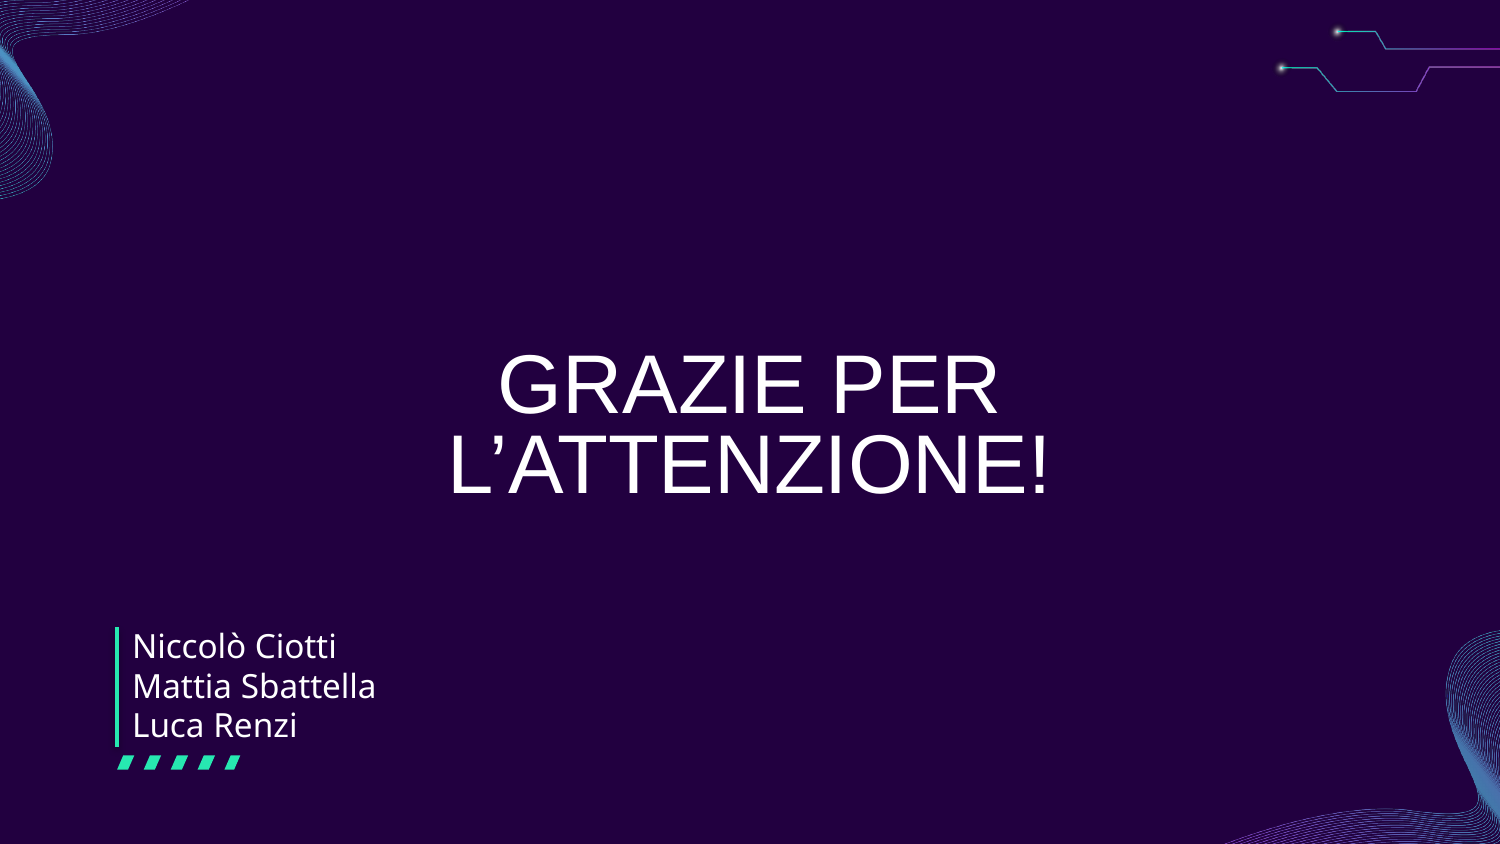

# GRAZIE PER L’ATTENZIONE!
Niccolò Ciotti
Mattia Sbattella
Luca Renzi